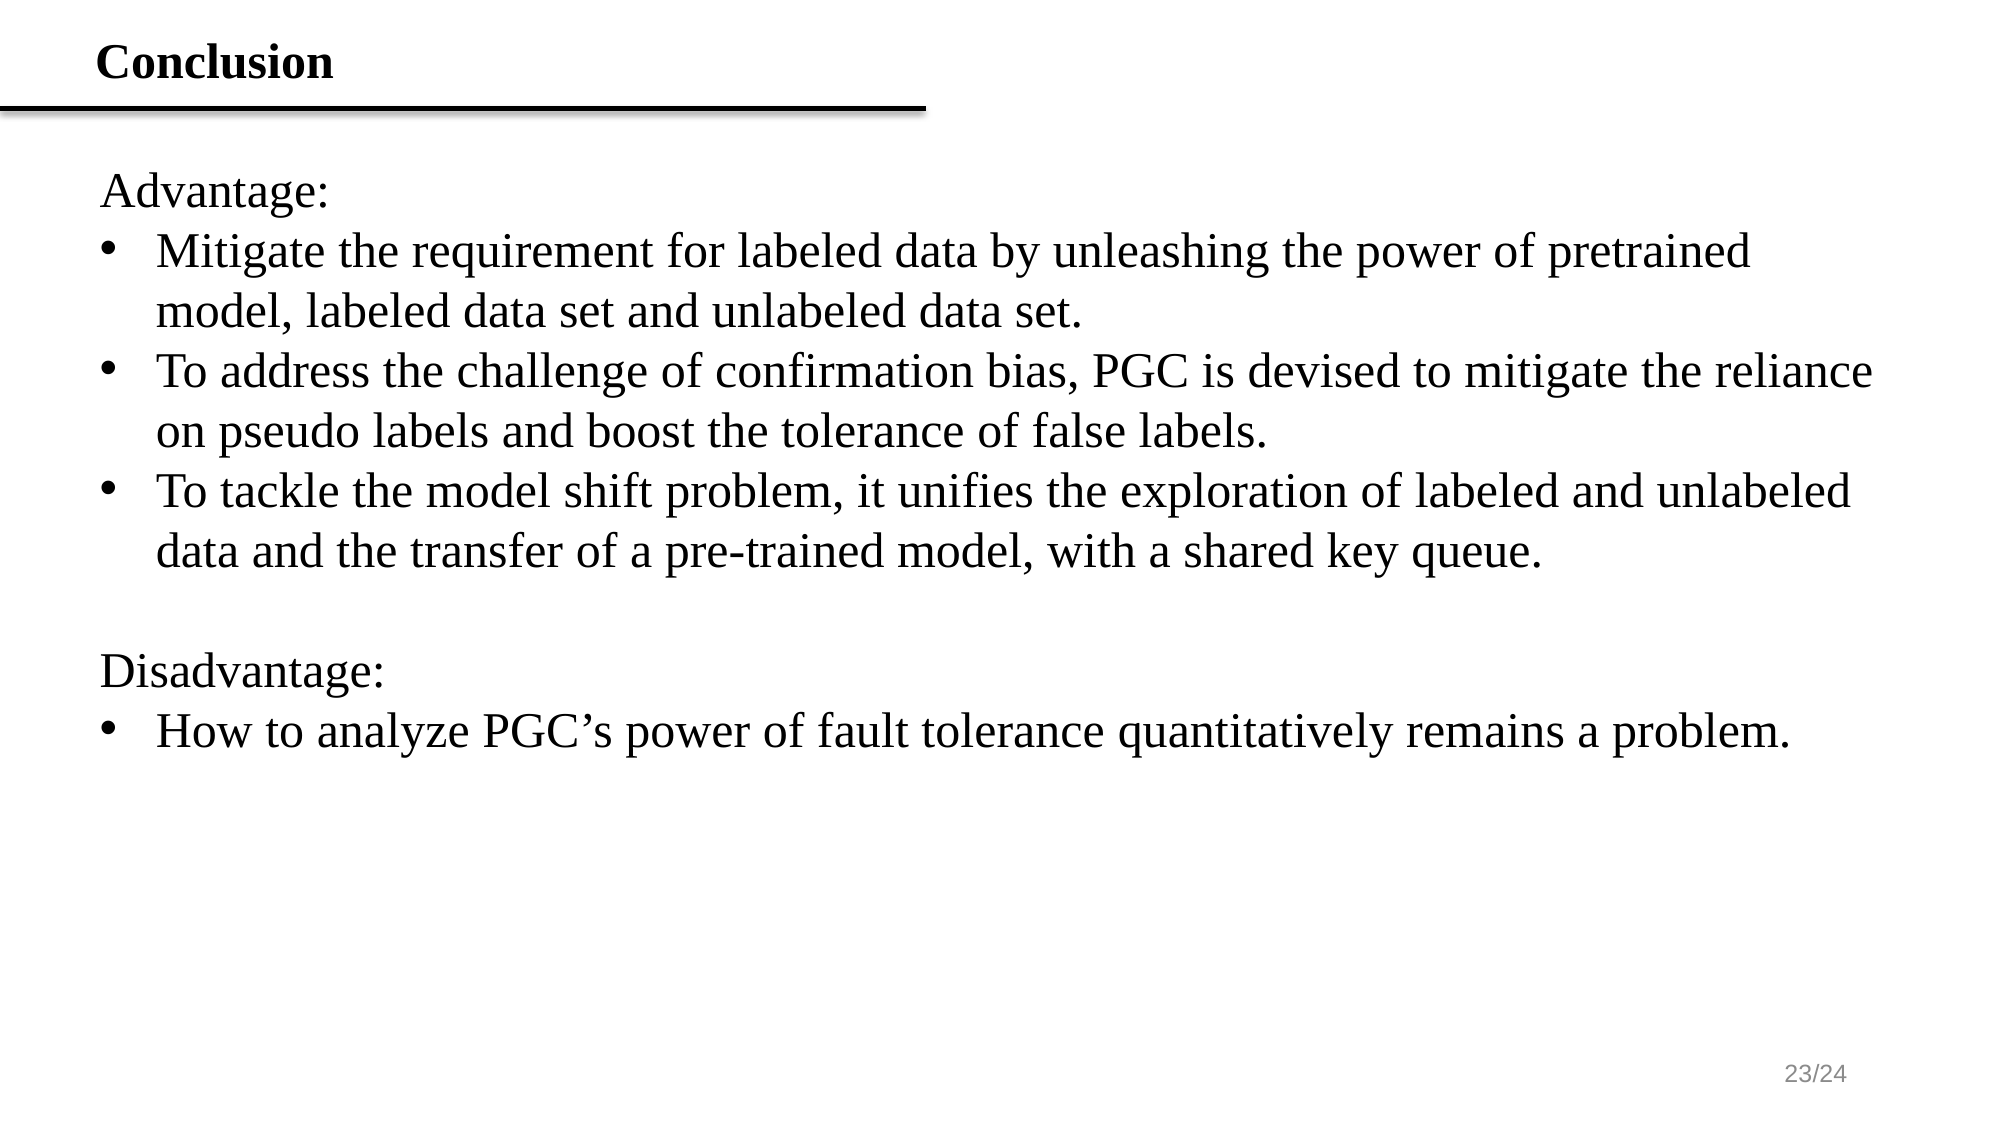

Conclusion

Advantage:
Mitigate the requirement for labeled data by unleashing the power of pretrained model, labeled data set and unlabeled data set.
To address the challenge of confirmation bias, PGC is devised to mitigate the reliance on pseudo labels and boost the tolerance of false labels.
To tackle the model shift problem, it unifies the exploration of labeled and unlabeled data and the transfer of a pre-trained model, with a shared key queue.

Disadvantage:
How to analyze PGC’s power of fault tolerance quantitatively remains a problem.

23/24